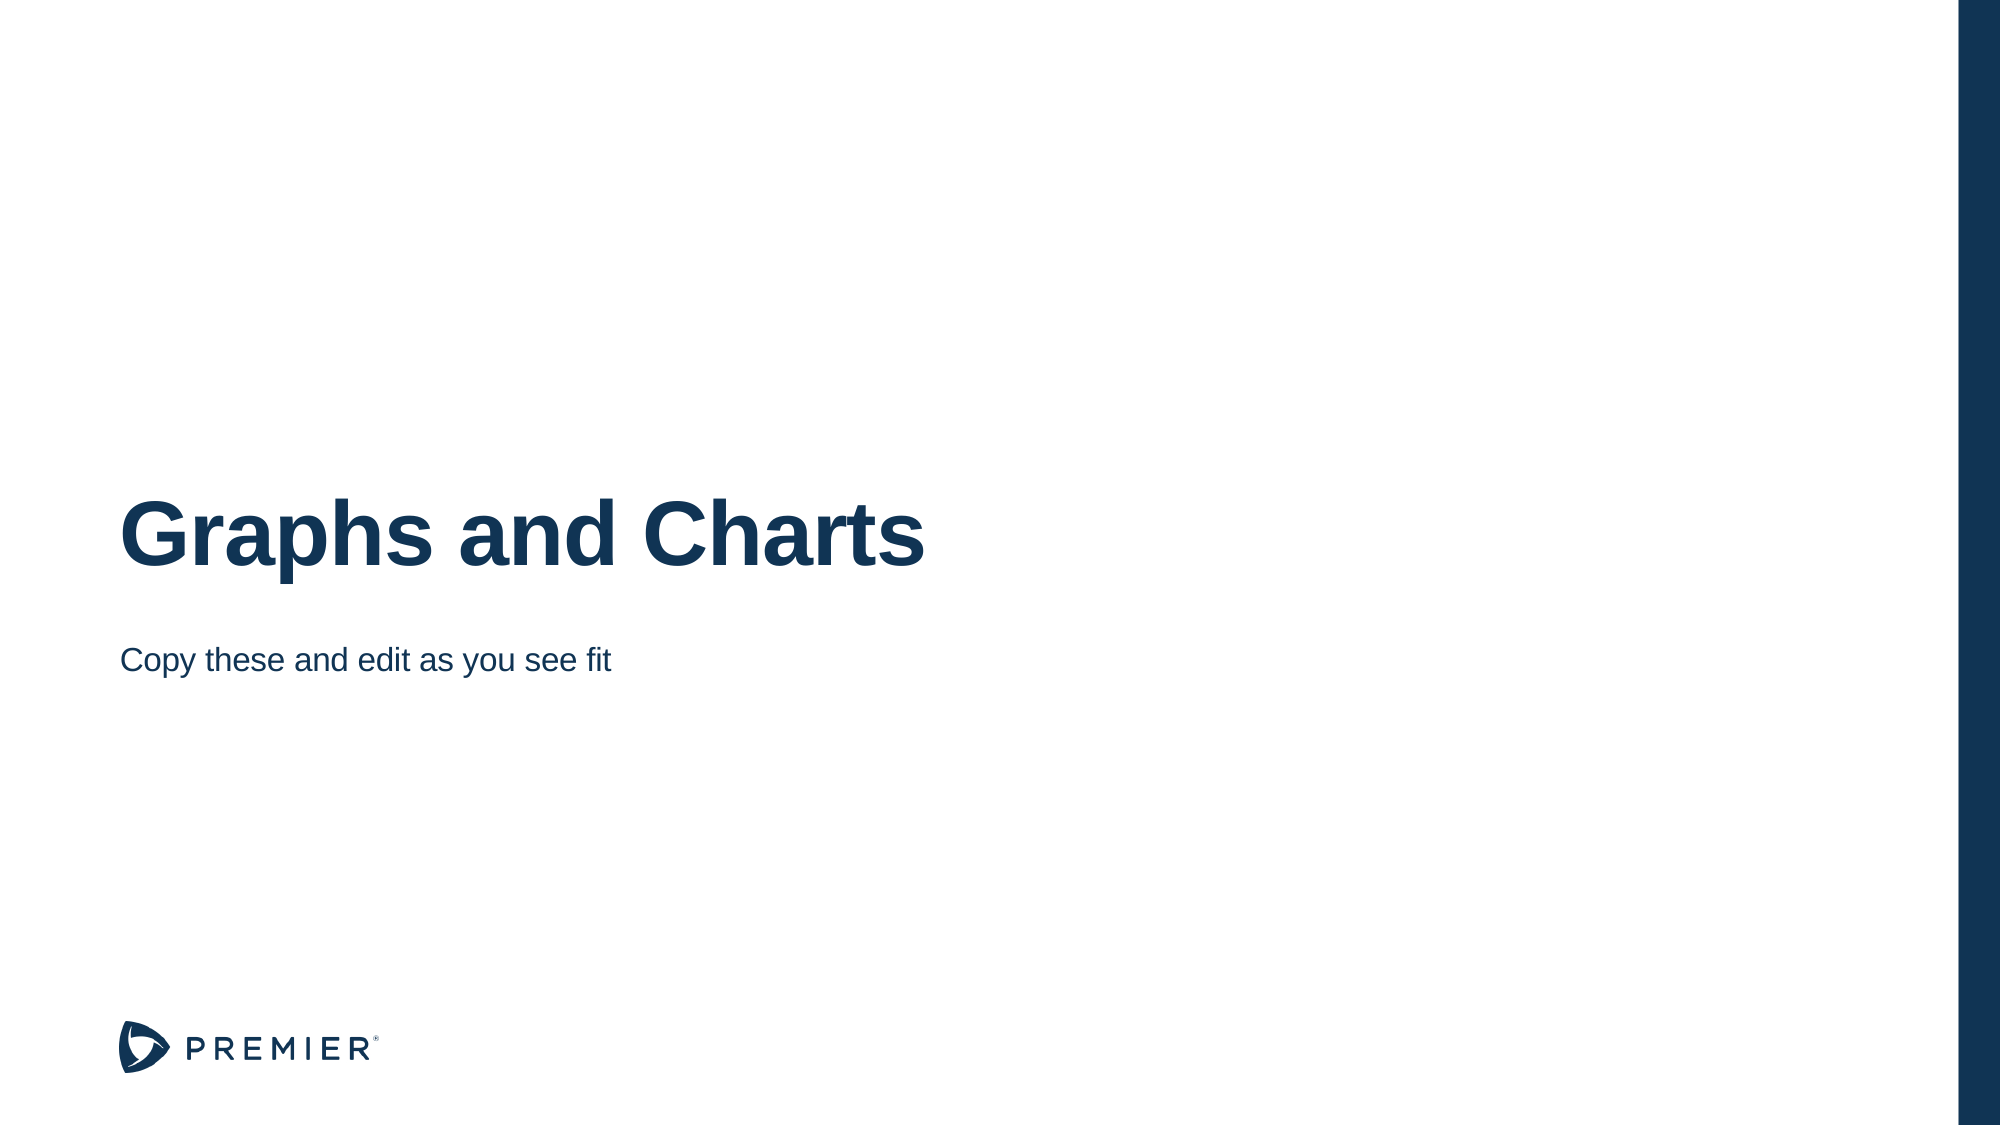

# Graphs and Charts
Copy these and edit as you see fit